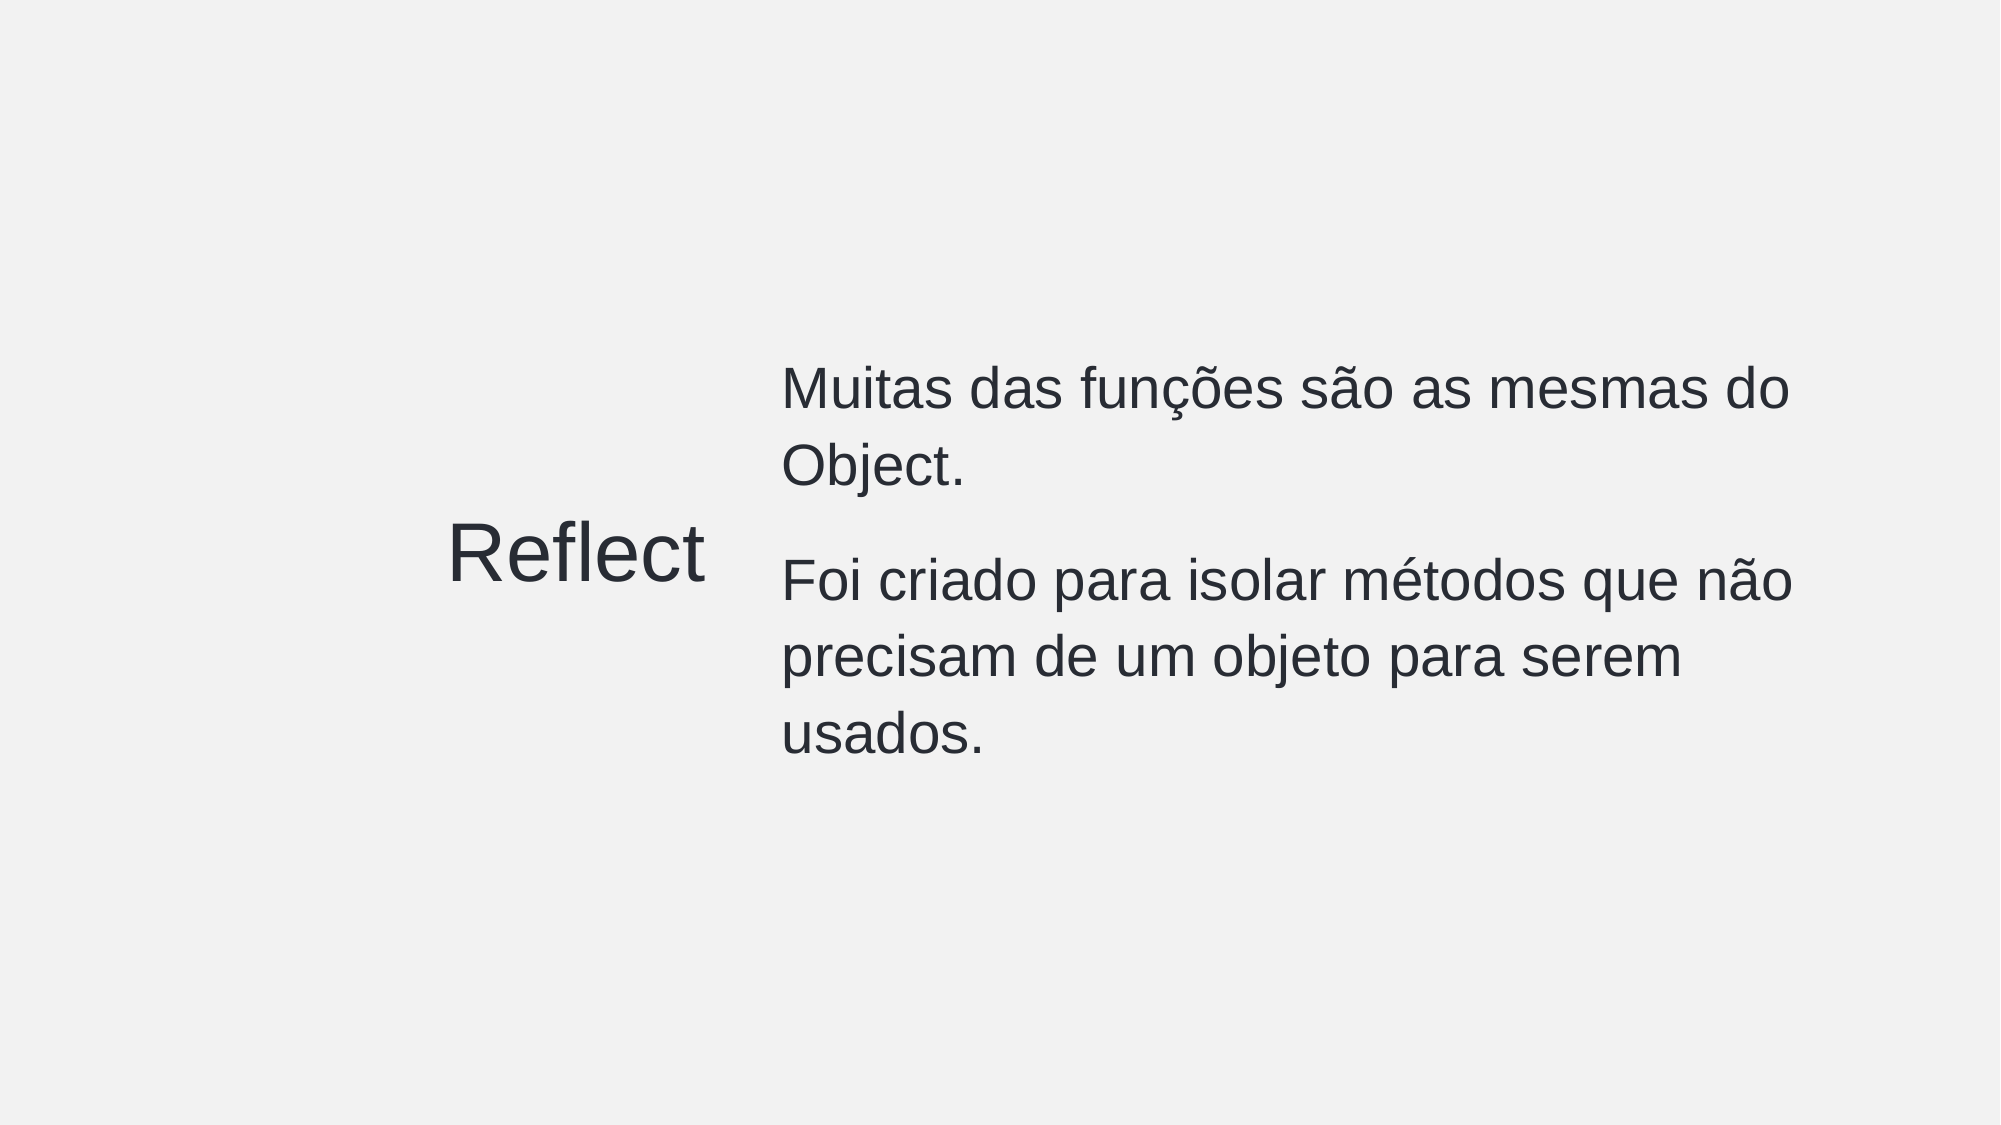

Muitas das funções são as mesmas do Object.
Foi criado para isolar métodos que não precisam de um objeto para serem usados.
# Reflect